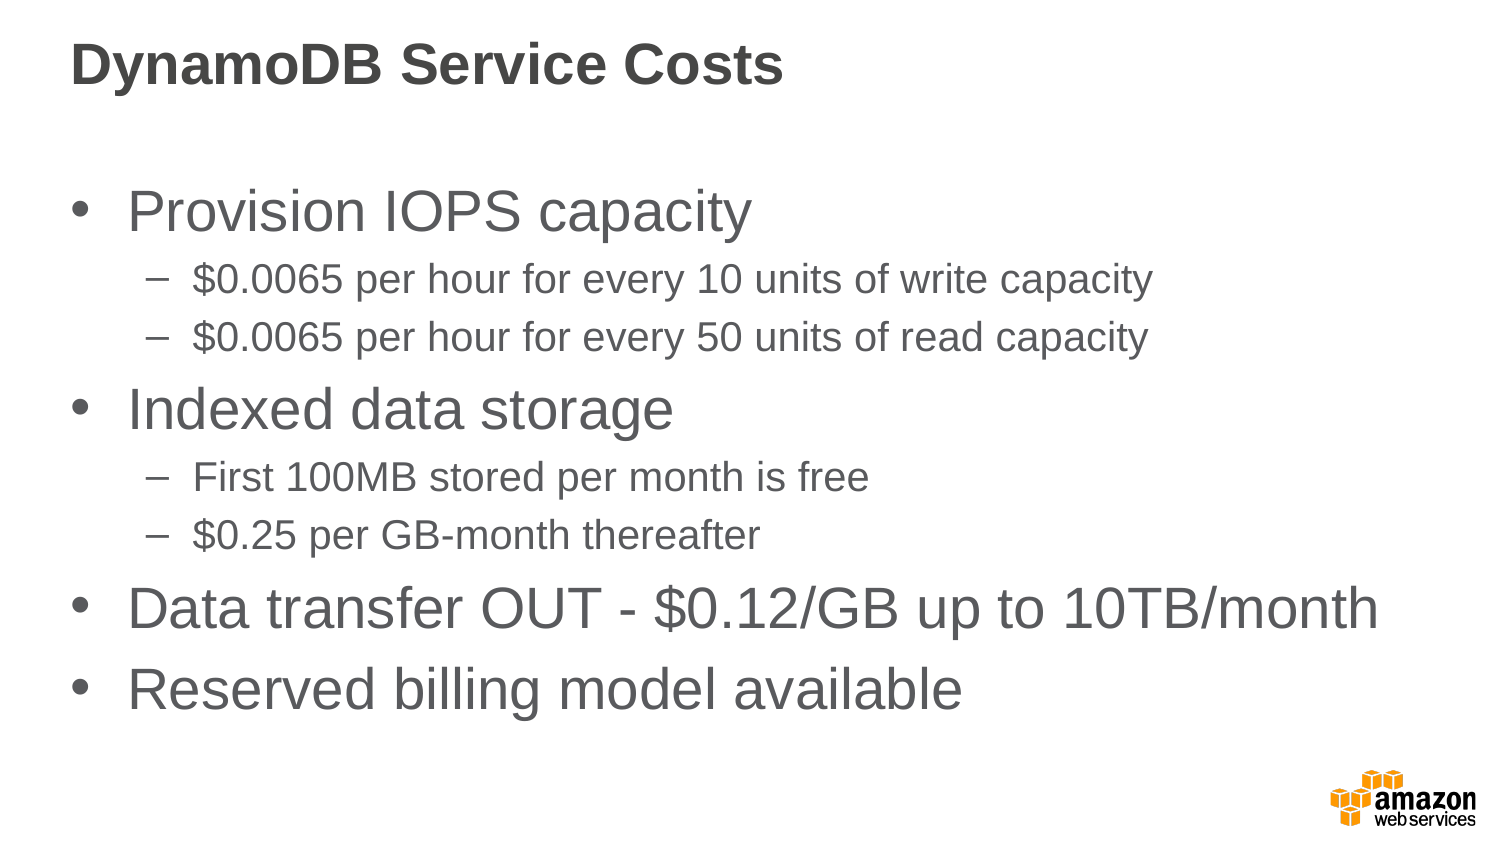

# DynamoDB Service Costs
Provision IOPS capacity
$0.0065 per hour for every 10 units of write capacity
$0.0065 per hour for every 50 units of read capacity
Indexed data storage
First 100MB stored per month is free
$0.25 per GB-month thereafter
Data transfer OUT - $0.12/GB up to 10TB/month
Reserved billing model available